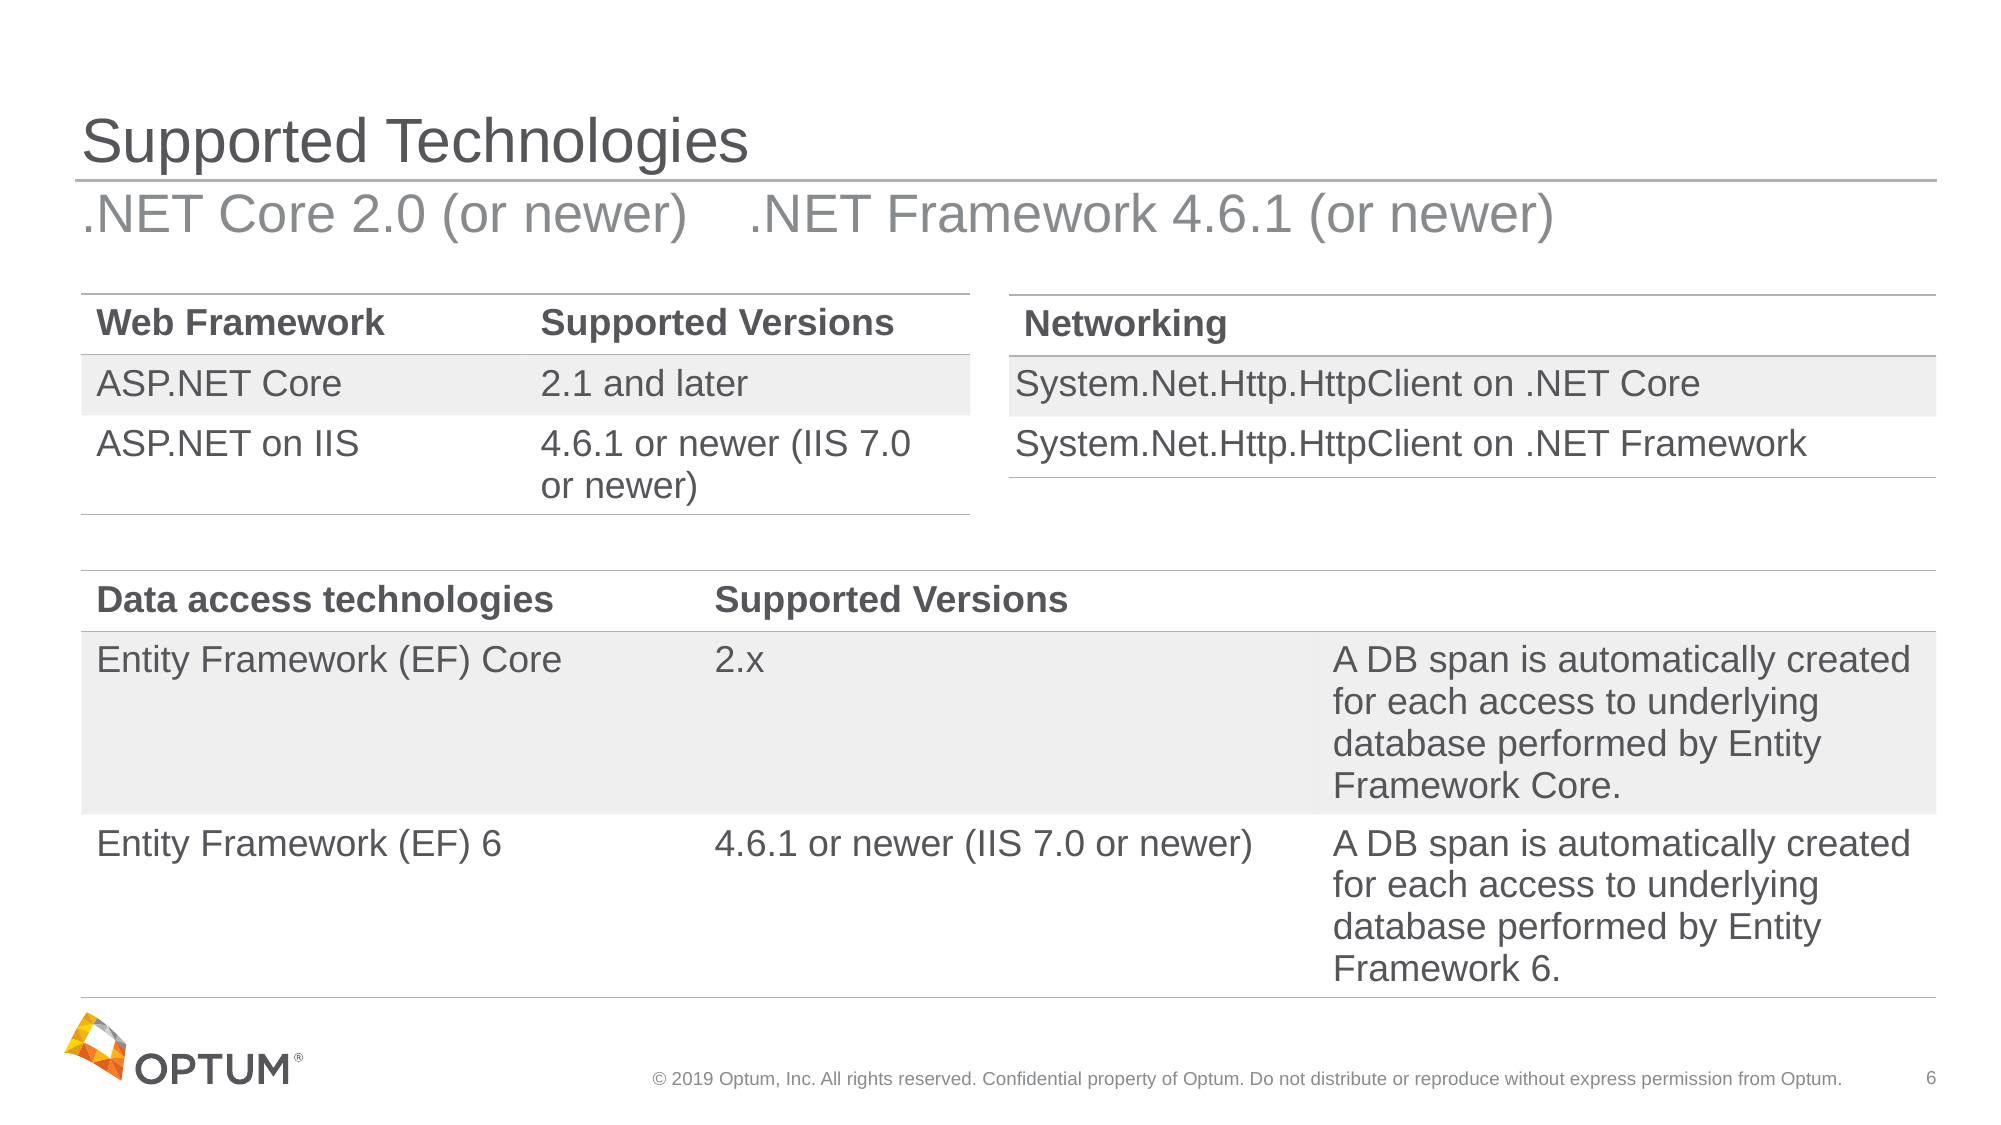

# Supported Technologies
.NET Core 2.0 (or newer)    .NET Framework 4.6.1 (or newer)

| Web Framework | Supported Versions |
| --- | --- |
| ASP.NET Core | 2.1 and later |
| ASP.NET on IIS | 4.6.1 or newer (IIS 7.0 or newer) |
| Networking |
| --- |
| System.Net.Http.HttpClient on .NET Core |
| System.Net.Http.HttpClient on .NET Framework |
| Data access technologies | Supported Versions |  |
| --- | --- | --- |
| Entity Framework (EF) Core | 2.x | A DB span is automatically created for each access to underlying database performed by Entity Framework Core. |
| Entity Framework (EF) 6 | 4.6.1 or newer (IIS 7.0 or newer) | A DB span is automatically created for each access to underlying database performed by Entity Framework 6. |
© 2019 Optum, Inc. All rights reserved. Confidential property of Optum. Do not distribute or reproduce without express permission from Optum.
6